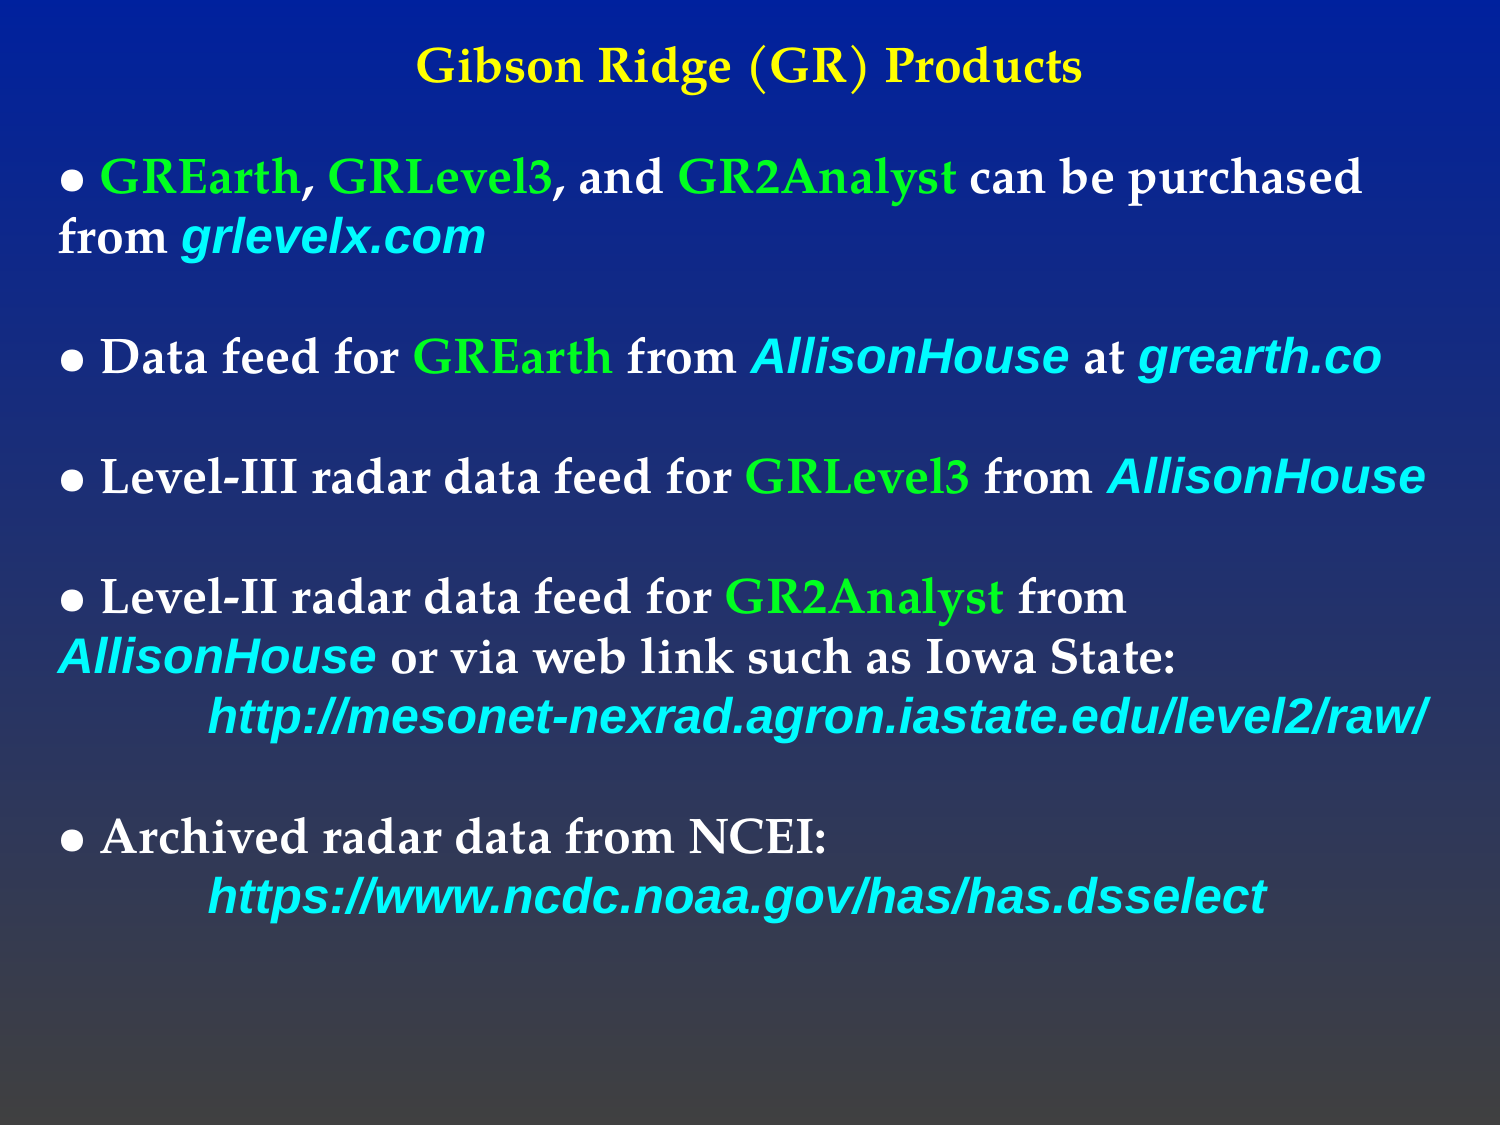

Gibson Ridge (GR) Products
• GREarth, GRLevel3, and GR2Analyst can be purchased from grlevelx.com

• Data feed for GREarth from AllisonHouse at grearth.co

• Level-III radar data feed for GRLevel3 from AllisonHouse

• Level-II radar data feed for GR2Analyst from AllisonHouse or via web link such as Iowa State:
	http://mesonet-nexrad.agron.iastate.edu/level2/raw/

• Archived radar data from NCEI:
	https://www.ncdc.noaa.gov/has/has.dsselect